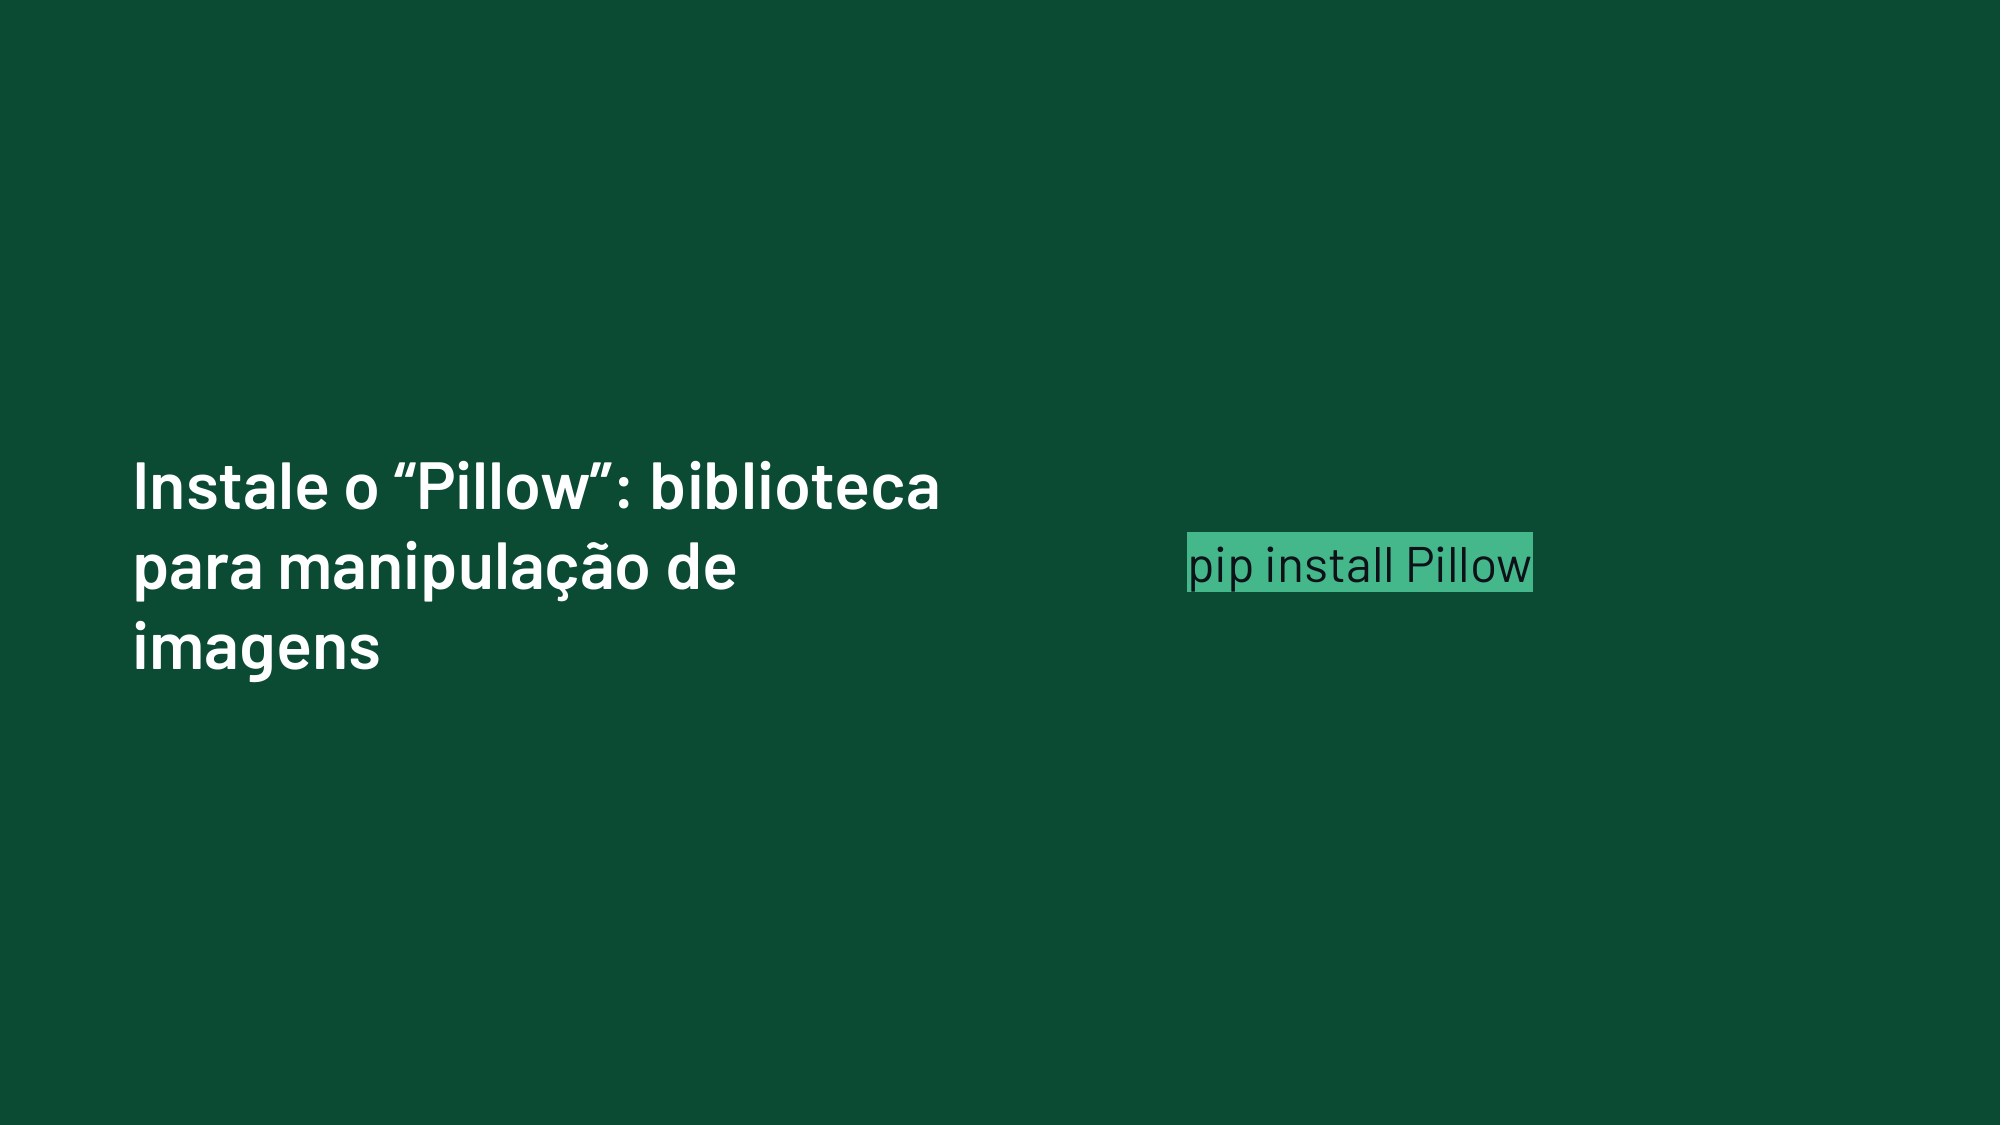

Instale o “Pillow”: biblioteca para manipulação de imagens
pip install Pillow